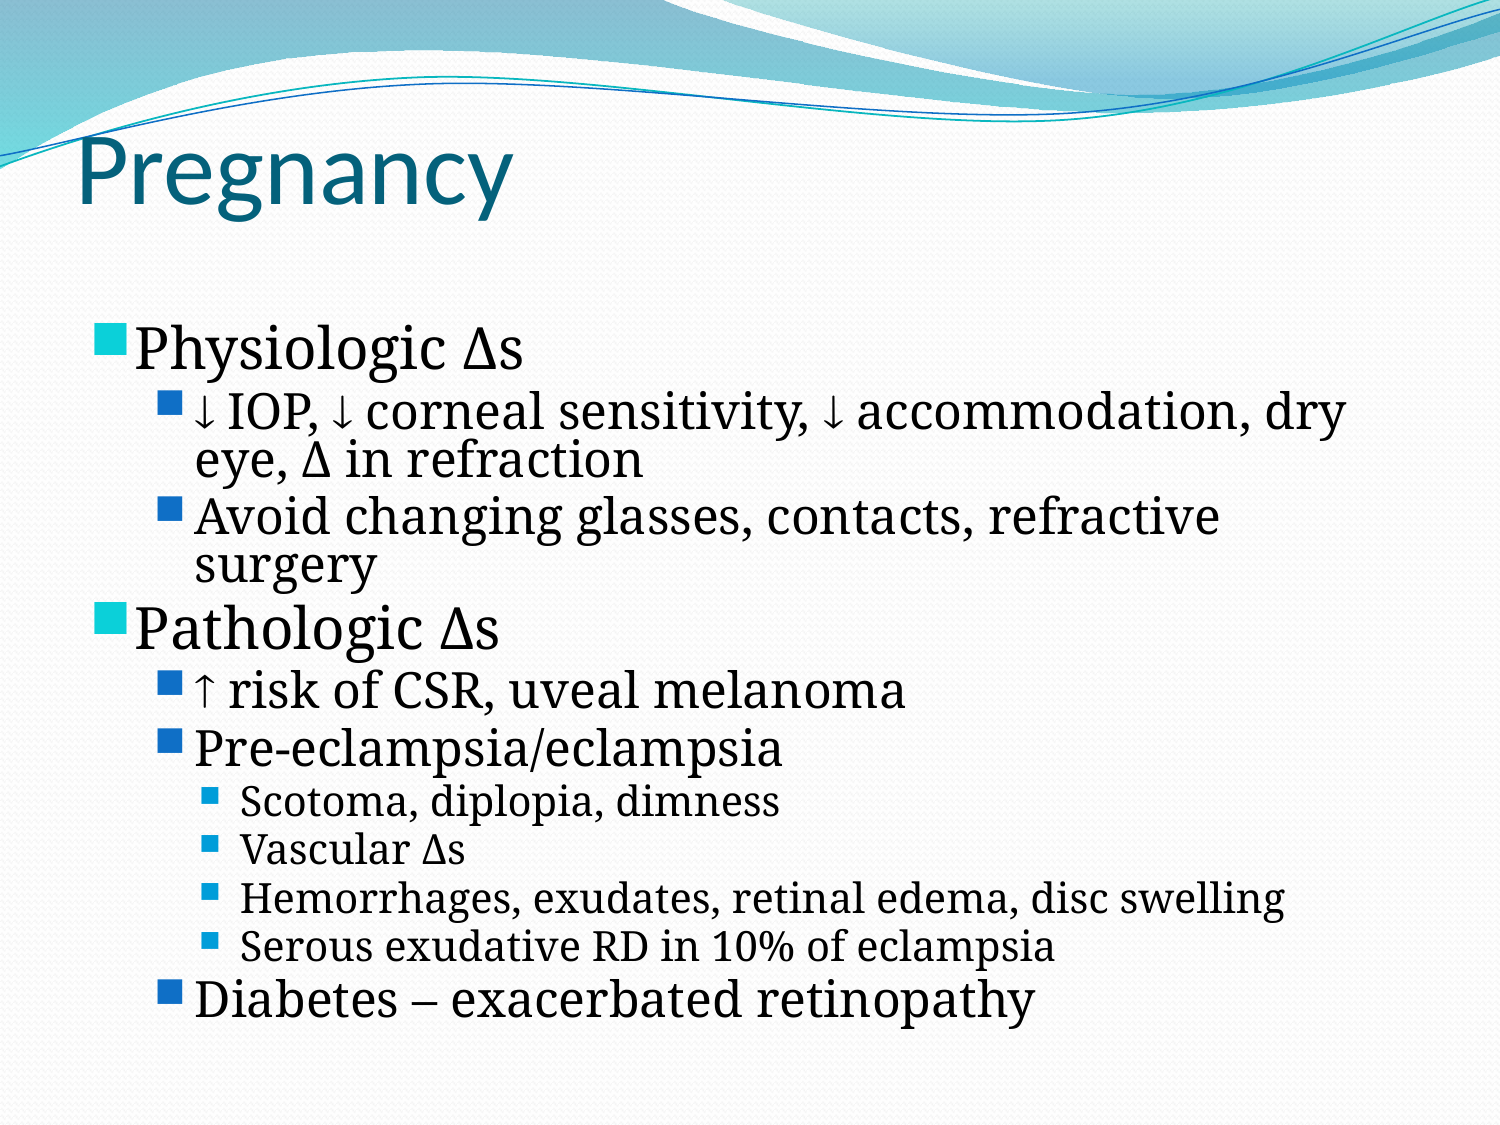

# Pregnancy
Physiologic Δs
↓ IOP, ↓ corneal sensitivity, ↓ accommodation, dry eye, Δ in refraction
Avoid changing glasses, contacts, refractive surgery
Pathologic Δs
↑ risk of CSR, uveal melanoma
Pre-eclampsia/eclampsia
Scotoma, diplopia, dimness
Vascular Δs
Hemorrhages, exudates, retinal edema, disc swelling
Serous exudative RD in 10% of eclampsia
Diabetes – exacerbated retinopathy